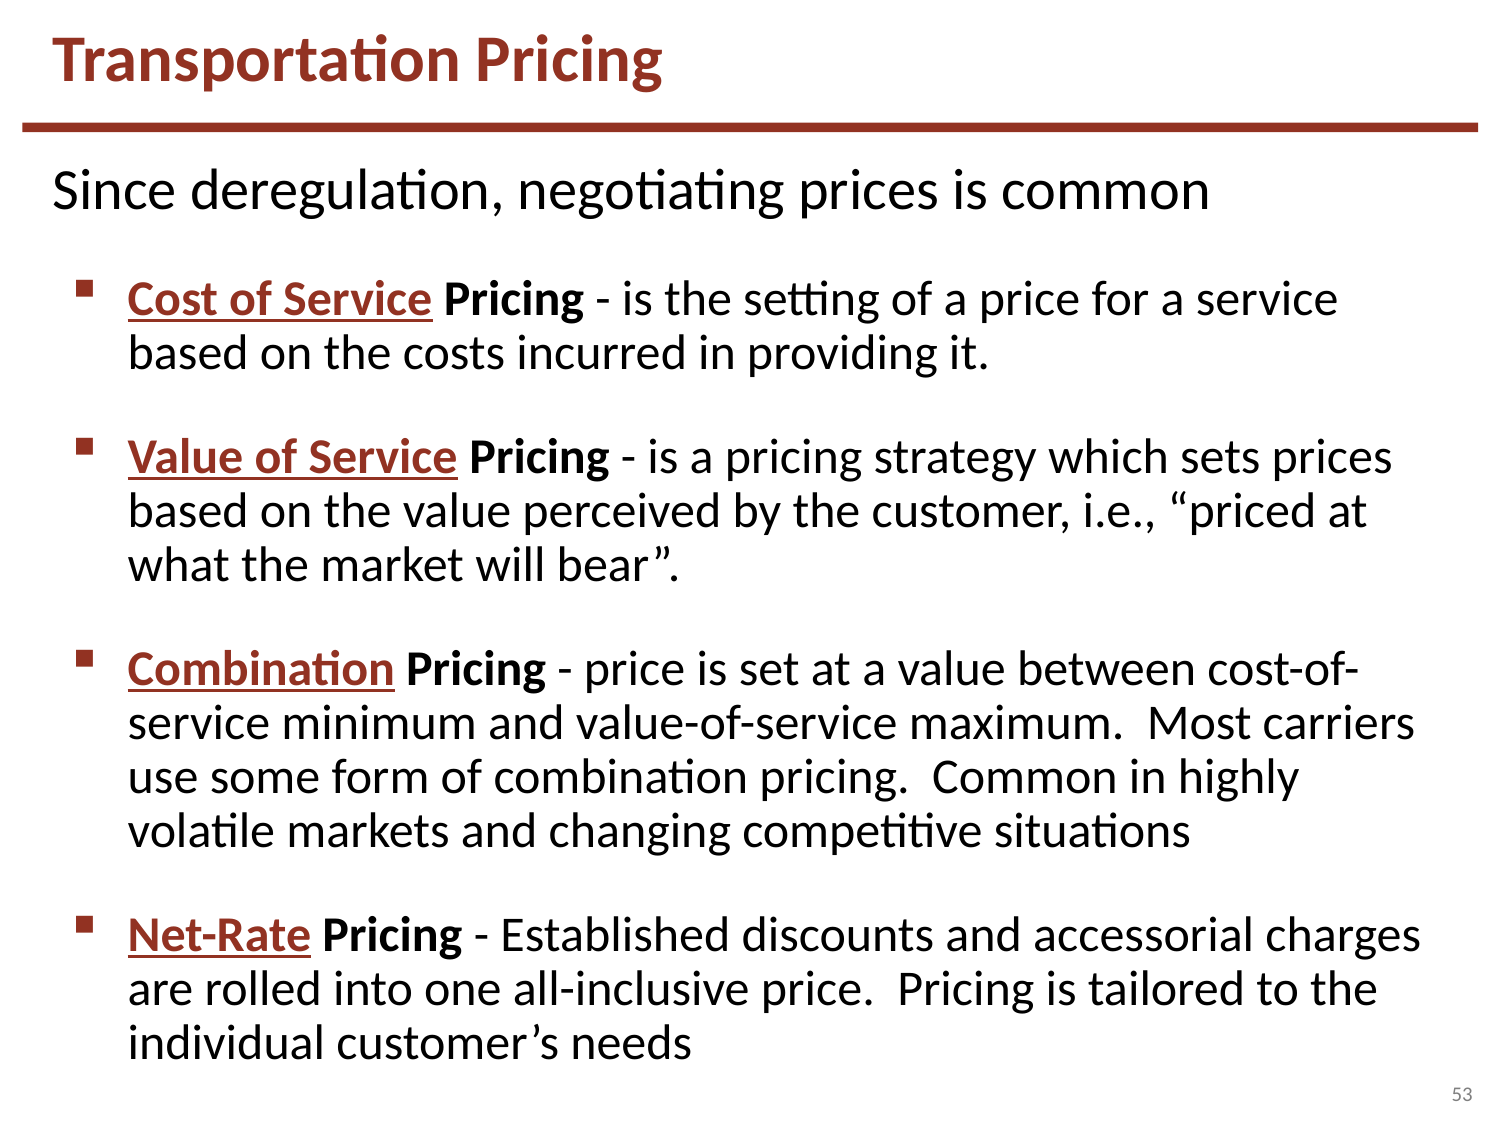

Transportation Pricing
Since deregulation, negotiating prices is common
Cost of Service Pricing - is the setting of a price for a service based on the costs incurred in providing it.
Value of Service Pricing - is a pricing strategy which sets prices based on the value perceived by the customer, i.e., “priced at what the market will bear”.
Combination Pricing - price is set at a value between cost-of-service minimum and value-of-service maximum.  Most carriers use some form of combination pricing.  Common in highly volatile markets and changing competitive situations
Net-Rate Pricing - Established discounts and accessorial charges are rolled into one all-inclusive price.  Pricing is tailored to the individual customer’s needs

53